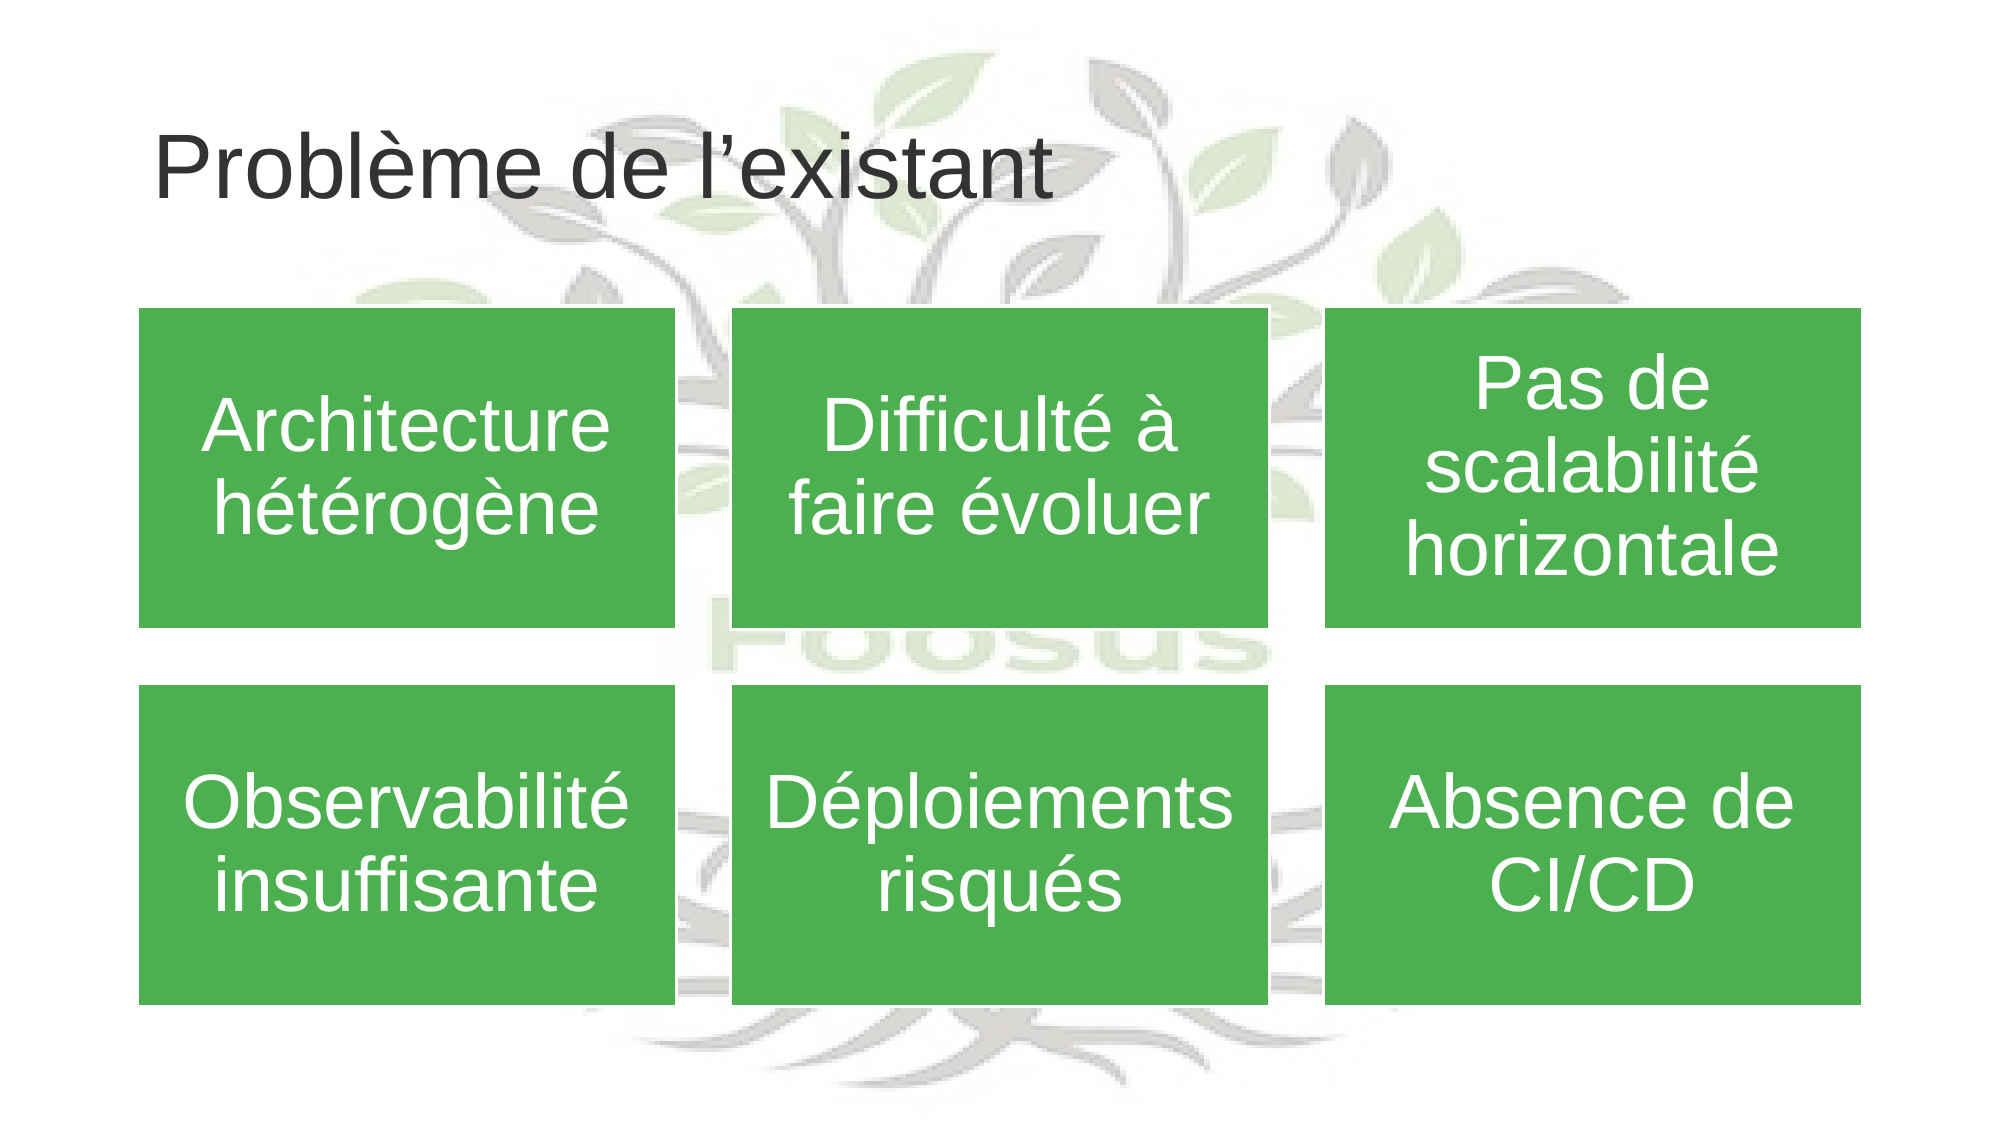

# Problème de l’existant
Architecture hétérogène
Difficulté à faire évoluer
Pas de scalabilité horizontale
Observabilité insuffisante
Déploiements risqués
Absence de CI/CD